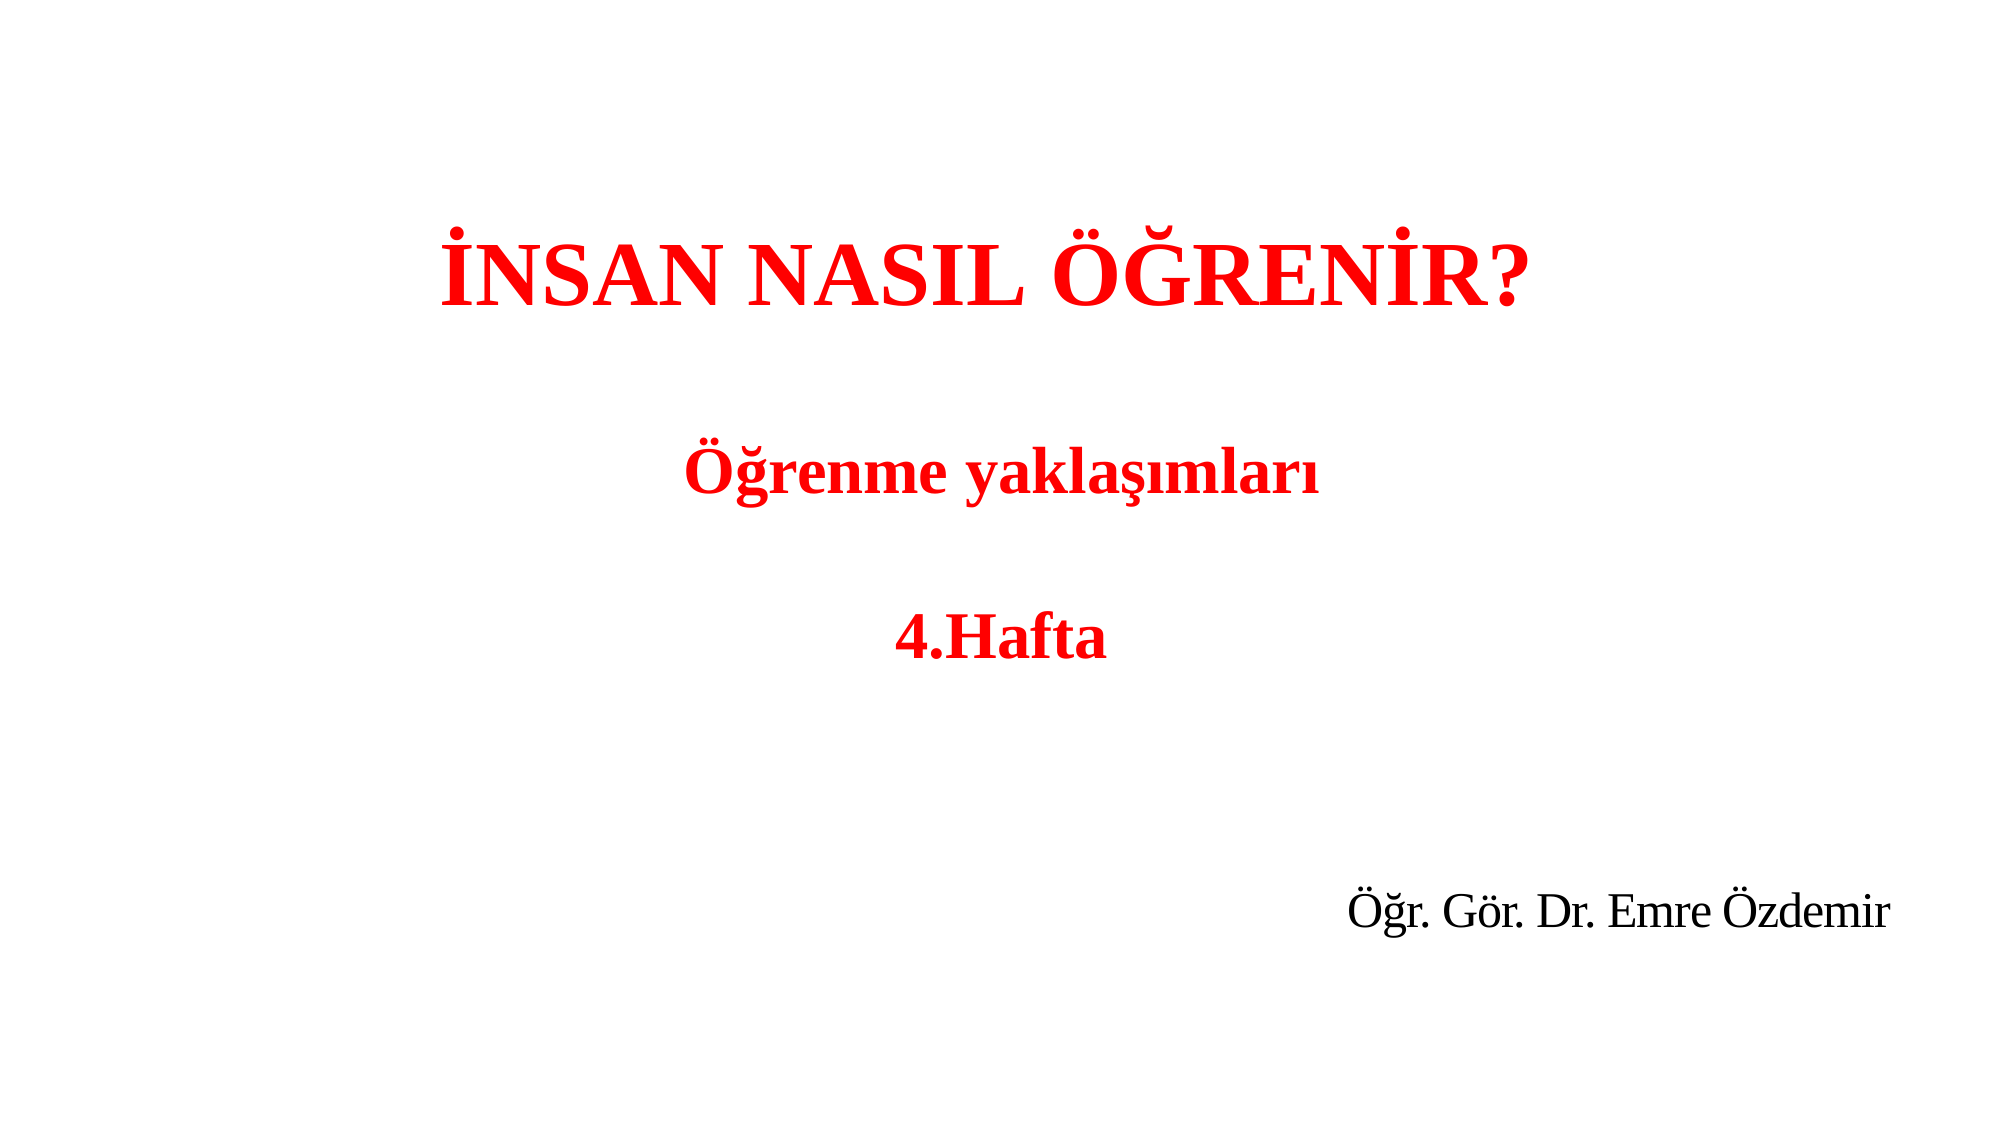

# İNSAN NASIL ÖĞRENİR?
Öğrenme yaklaşımları

4.Hafta

Öğr. Gör. Dr. Emre Özdemir